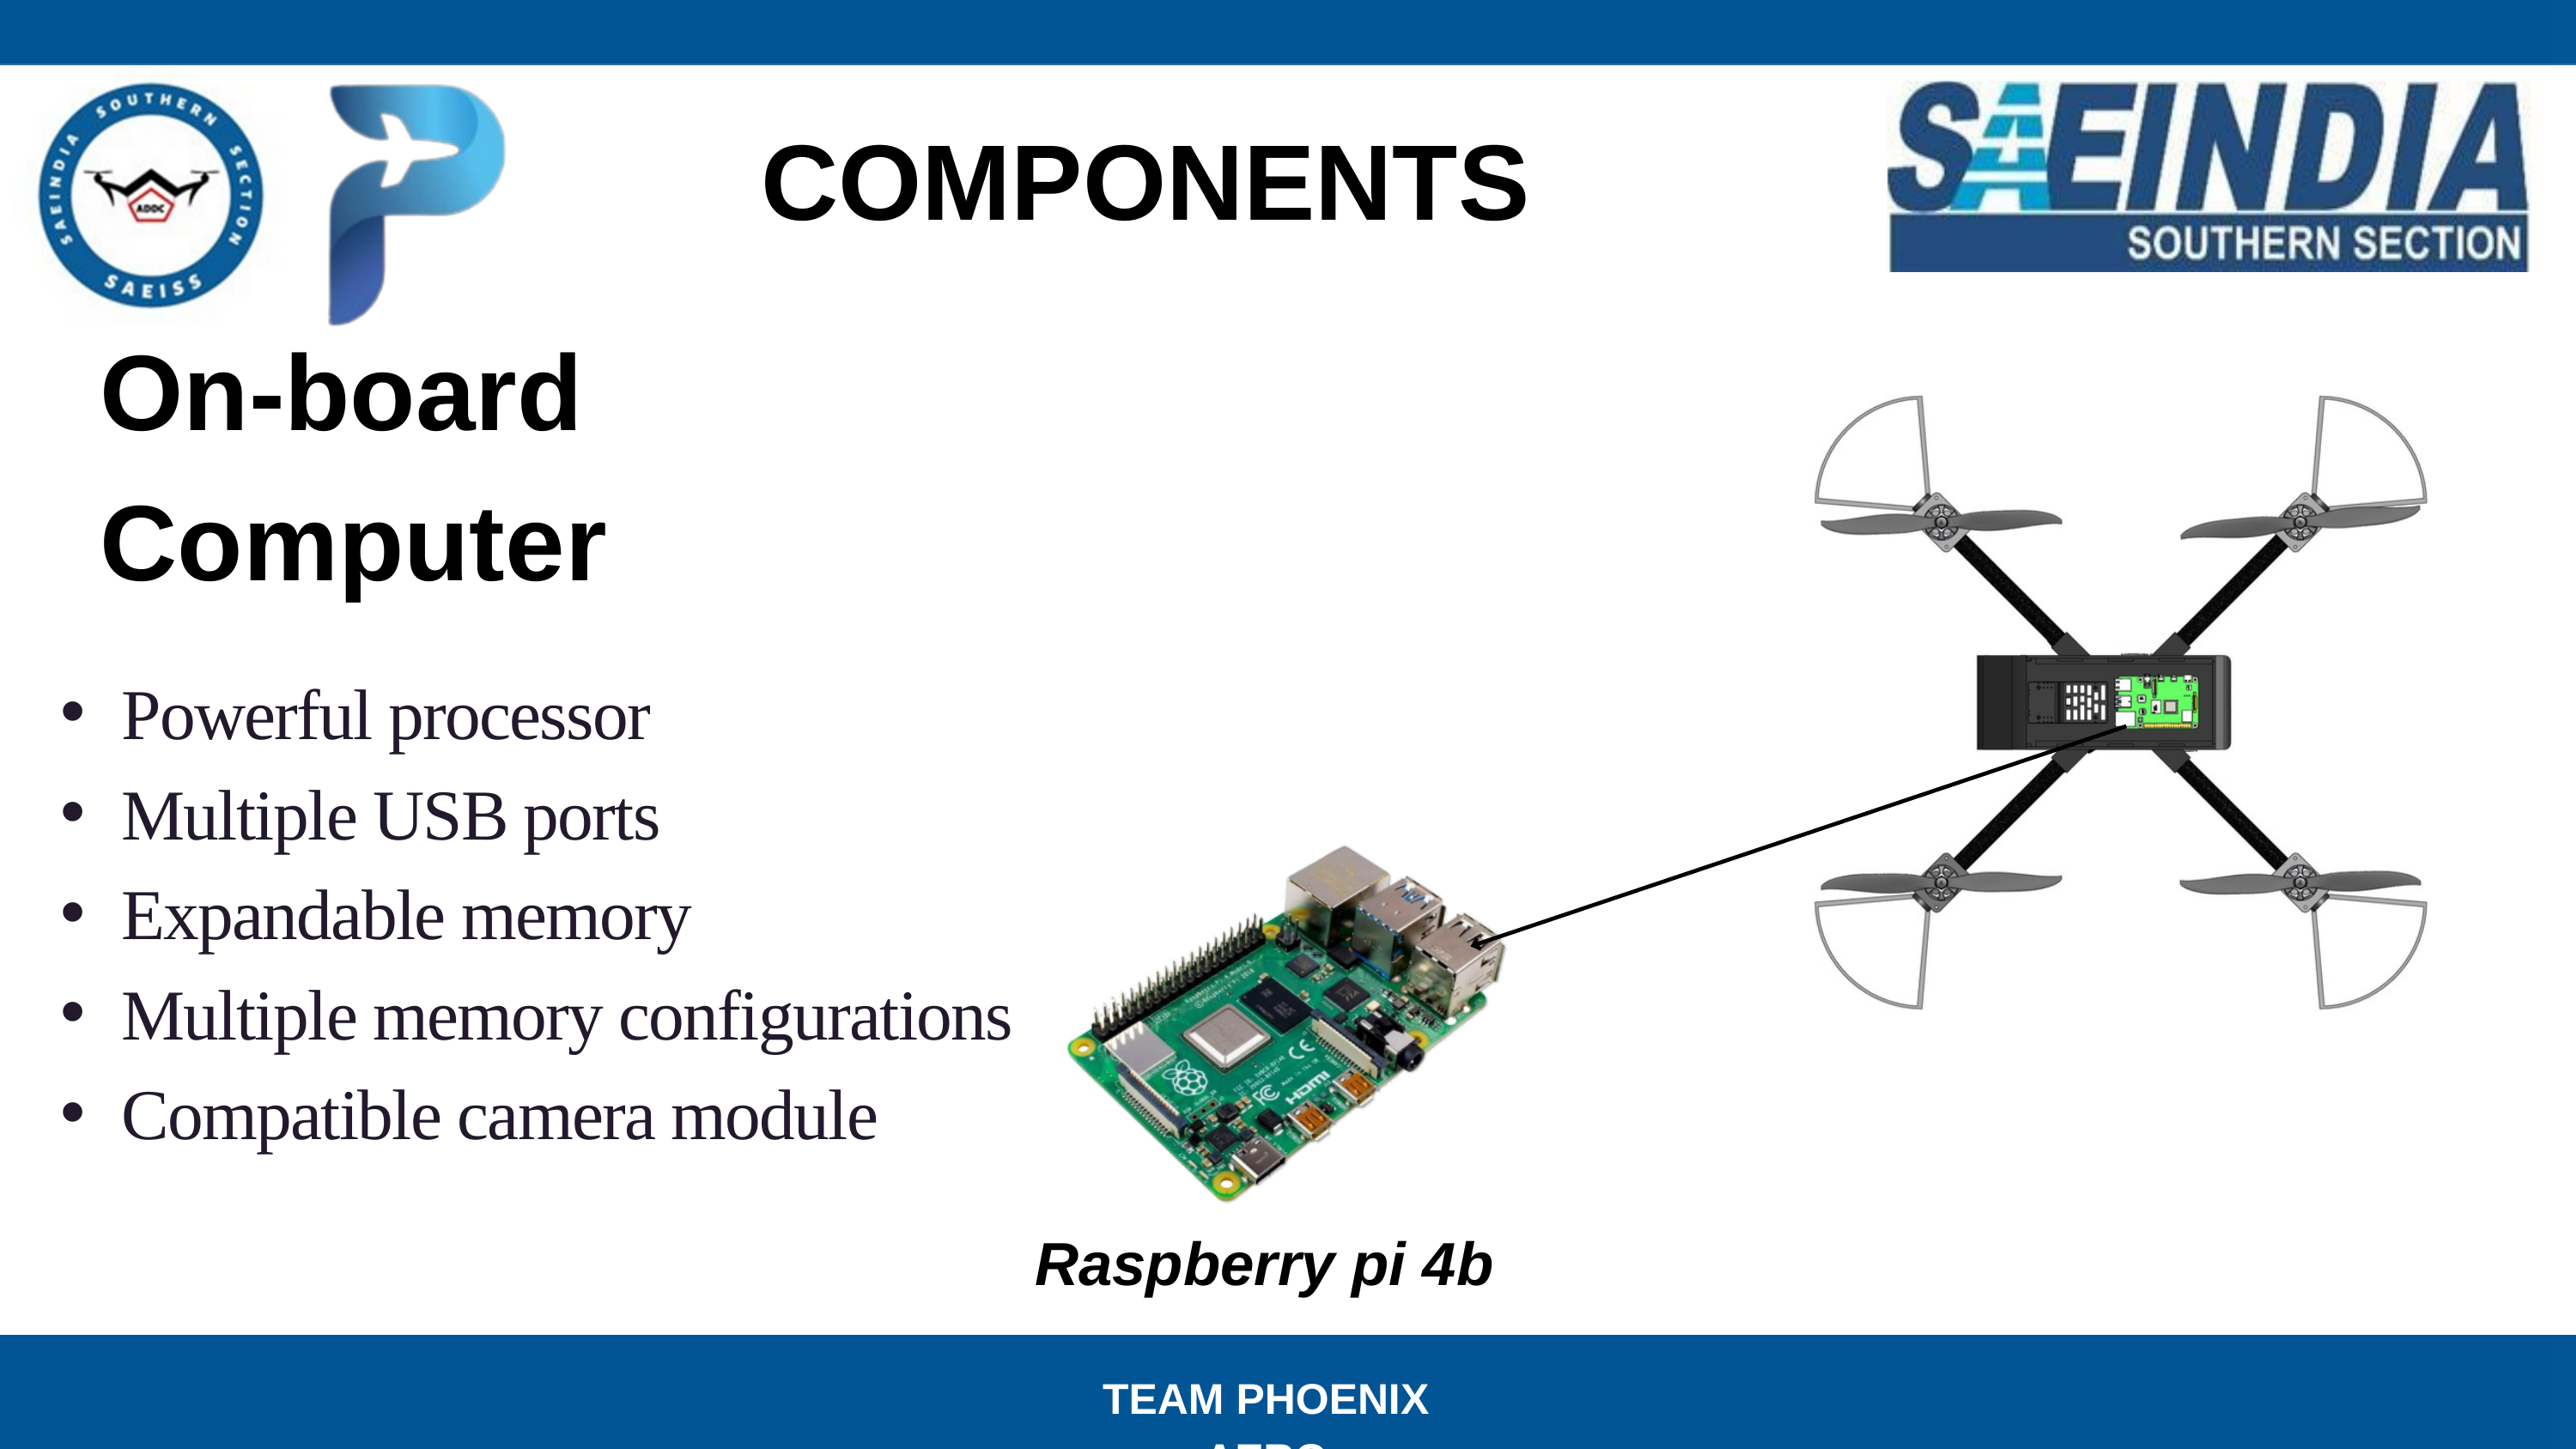

COMPONENTS
On-board Computer

Powerful processor
Multiple USB ports
Expandable memory
Multiple memory configurations
Compatible camera module

Raspberry pi 4b
TEAM PHOENIX AERO